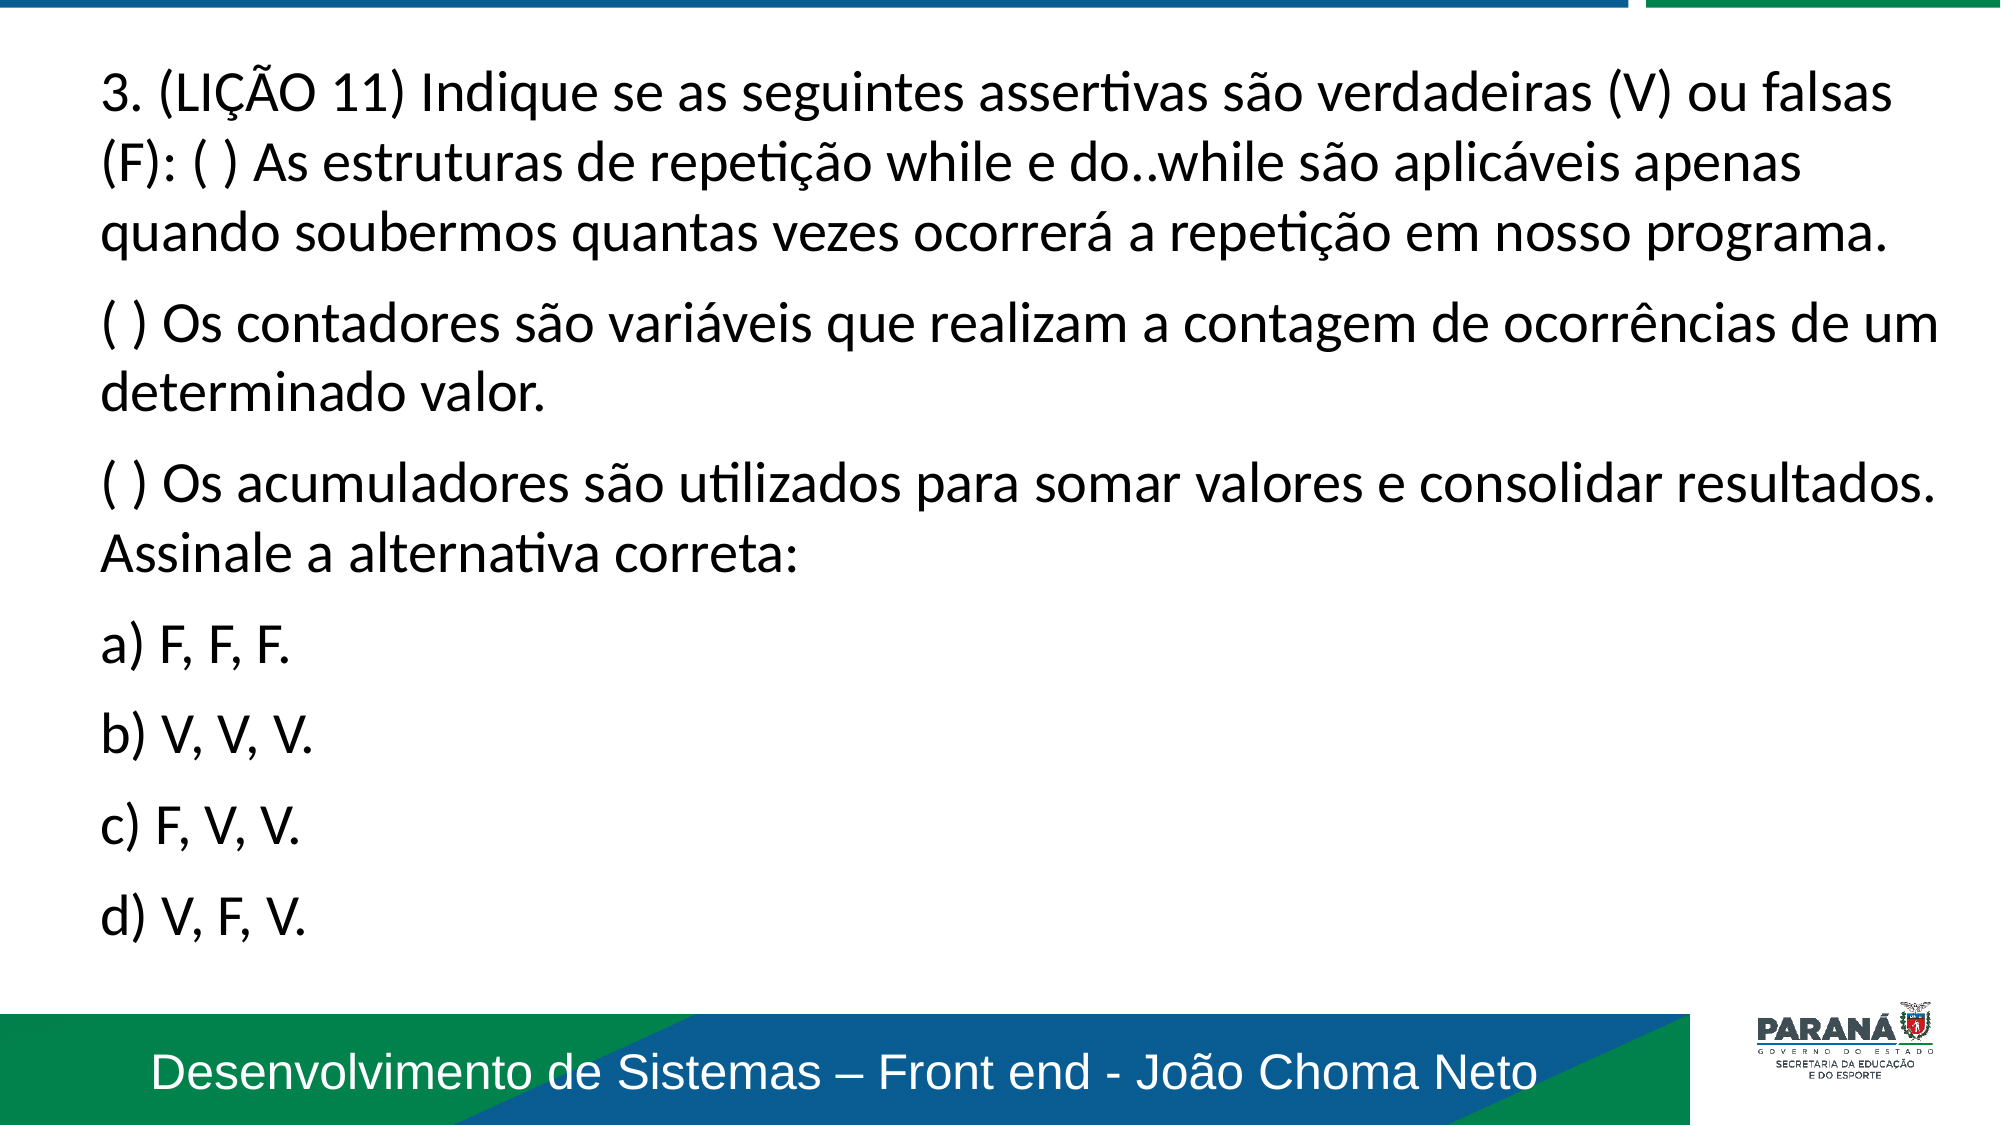

3. (LIÇÃO 11) Indique se as seguintes assertivas são verdadeiras (V) ou falsas (F): ( ) As estruturas de repetição while e do..while são aplicáveis apenas quando soubermos quantas vezes ocorrerá a repetição em nosso programa.
( ) Os contadores são variáveis que realizam a contagem de ocorrências de um determinado valor.
( ) Os acumuladores são utilizados para somar valores e consolidar resultados. Assinale a alternativa correta:
a) F, F, F.
b) V, V, V.
c) F, V, V.
d) V, F, V.